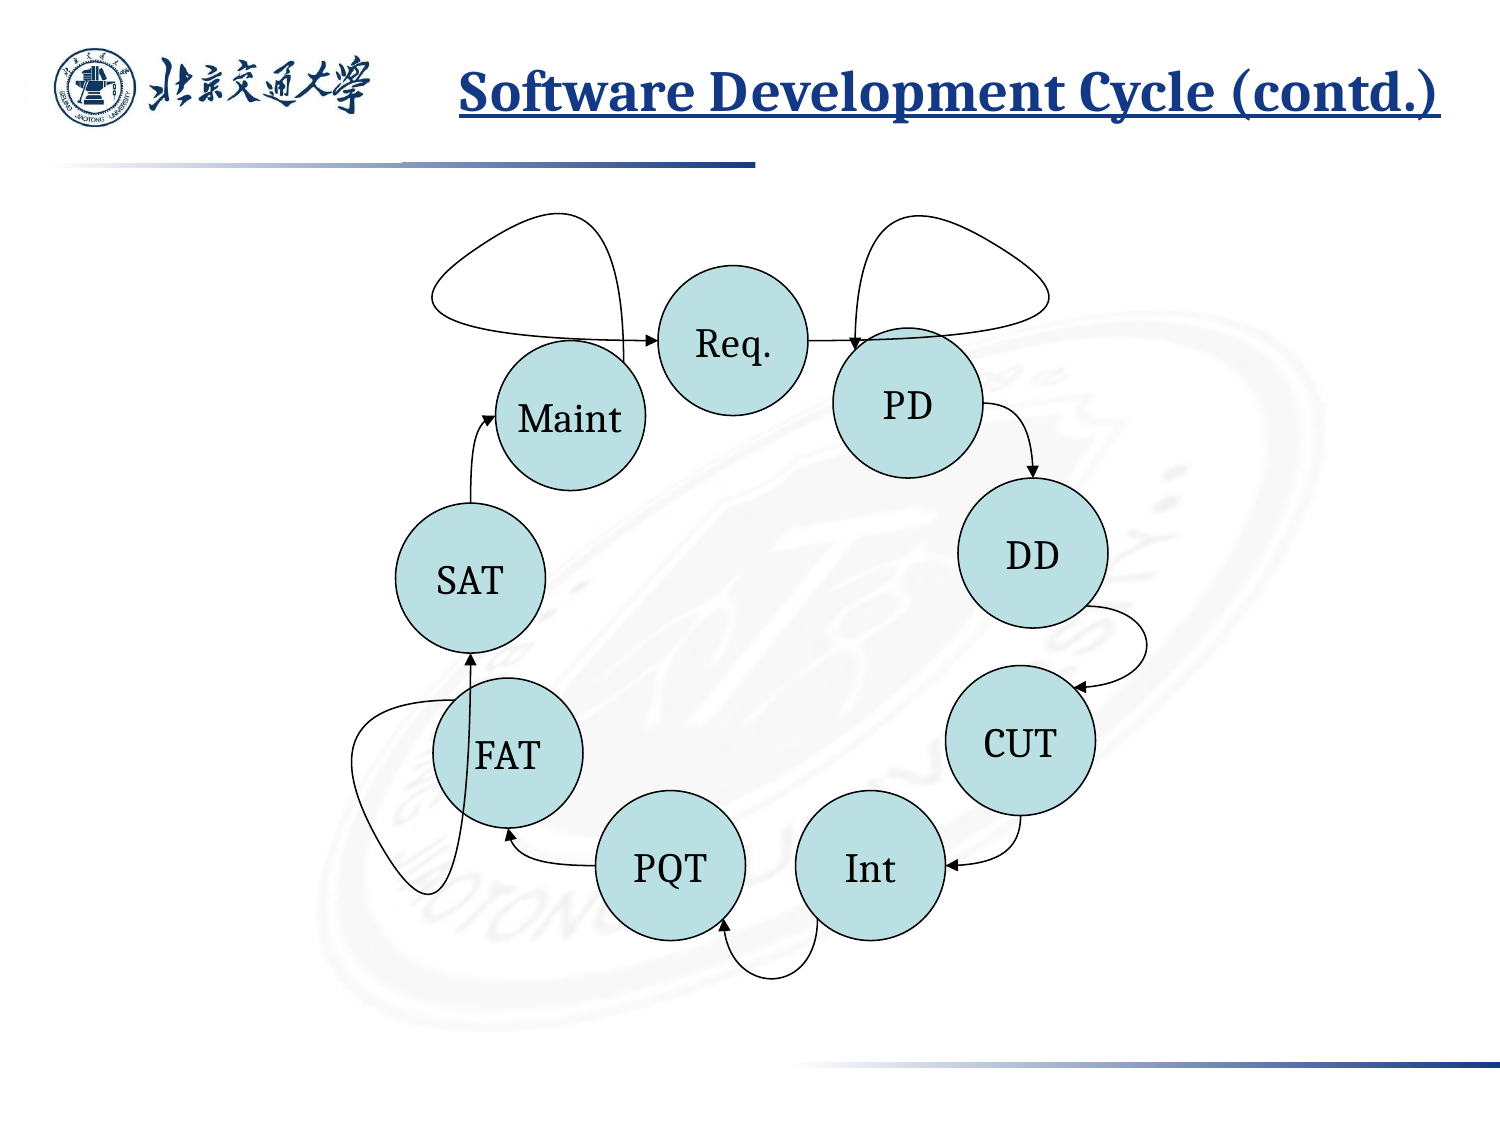

# Software Development Cycle (contd.)
Req.
PD
Maint
DD
SAT
CUT
FAT
PQT
Int